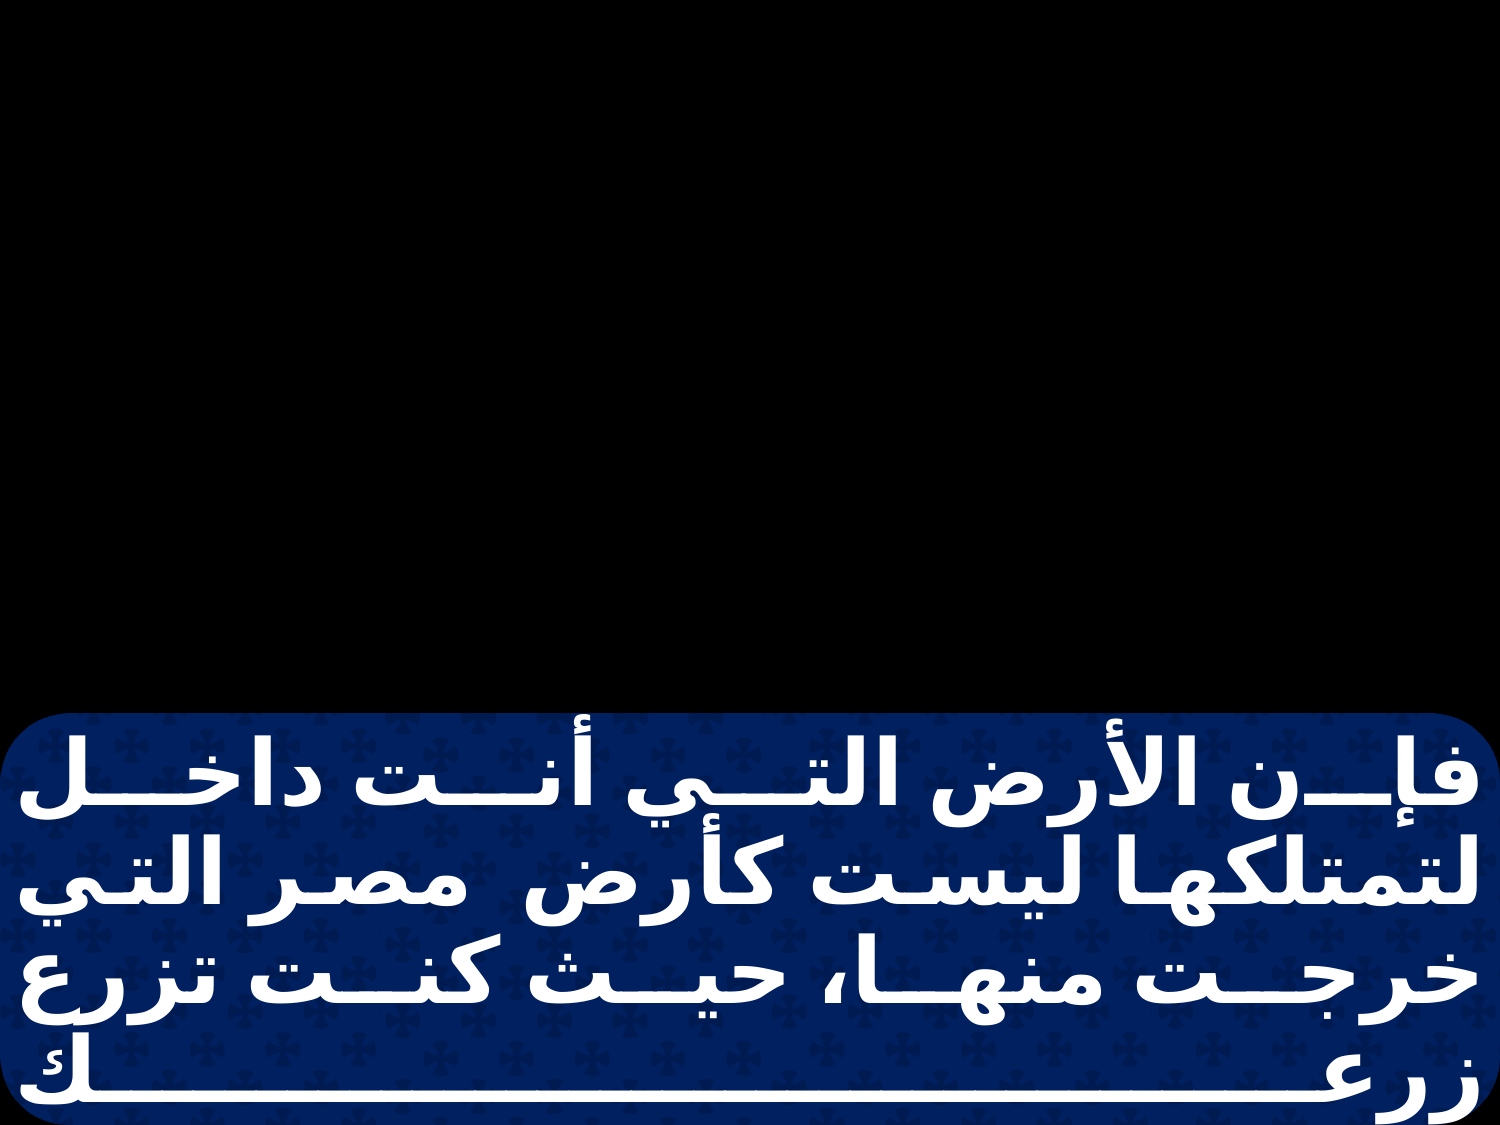

فإن الأرض التي أنت داخل لتمتلكها ليست كأرض  مصر التي خرجت منها، حيث كنت تزرع زرعك